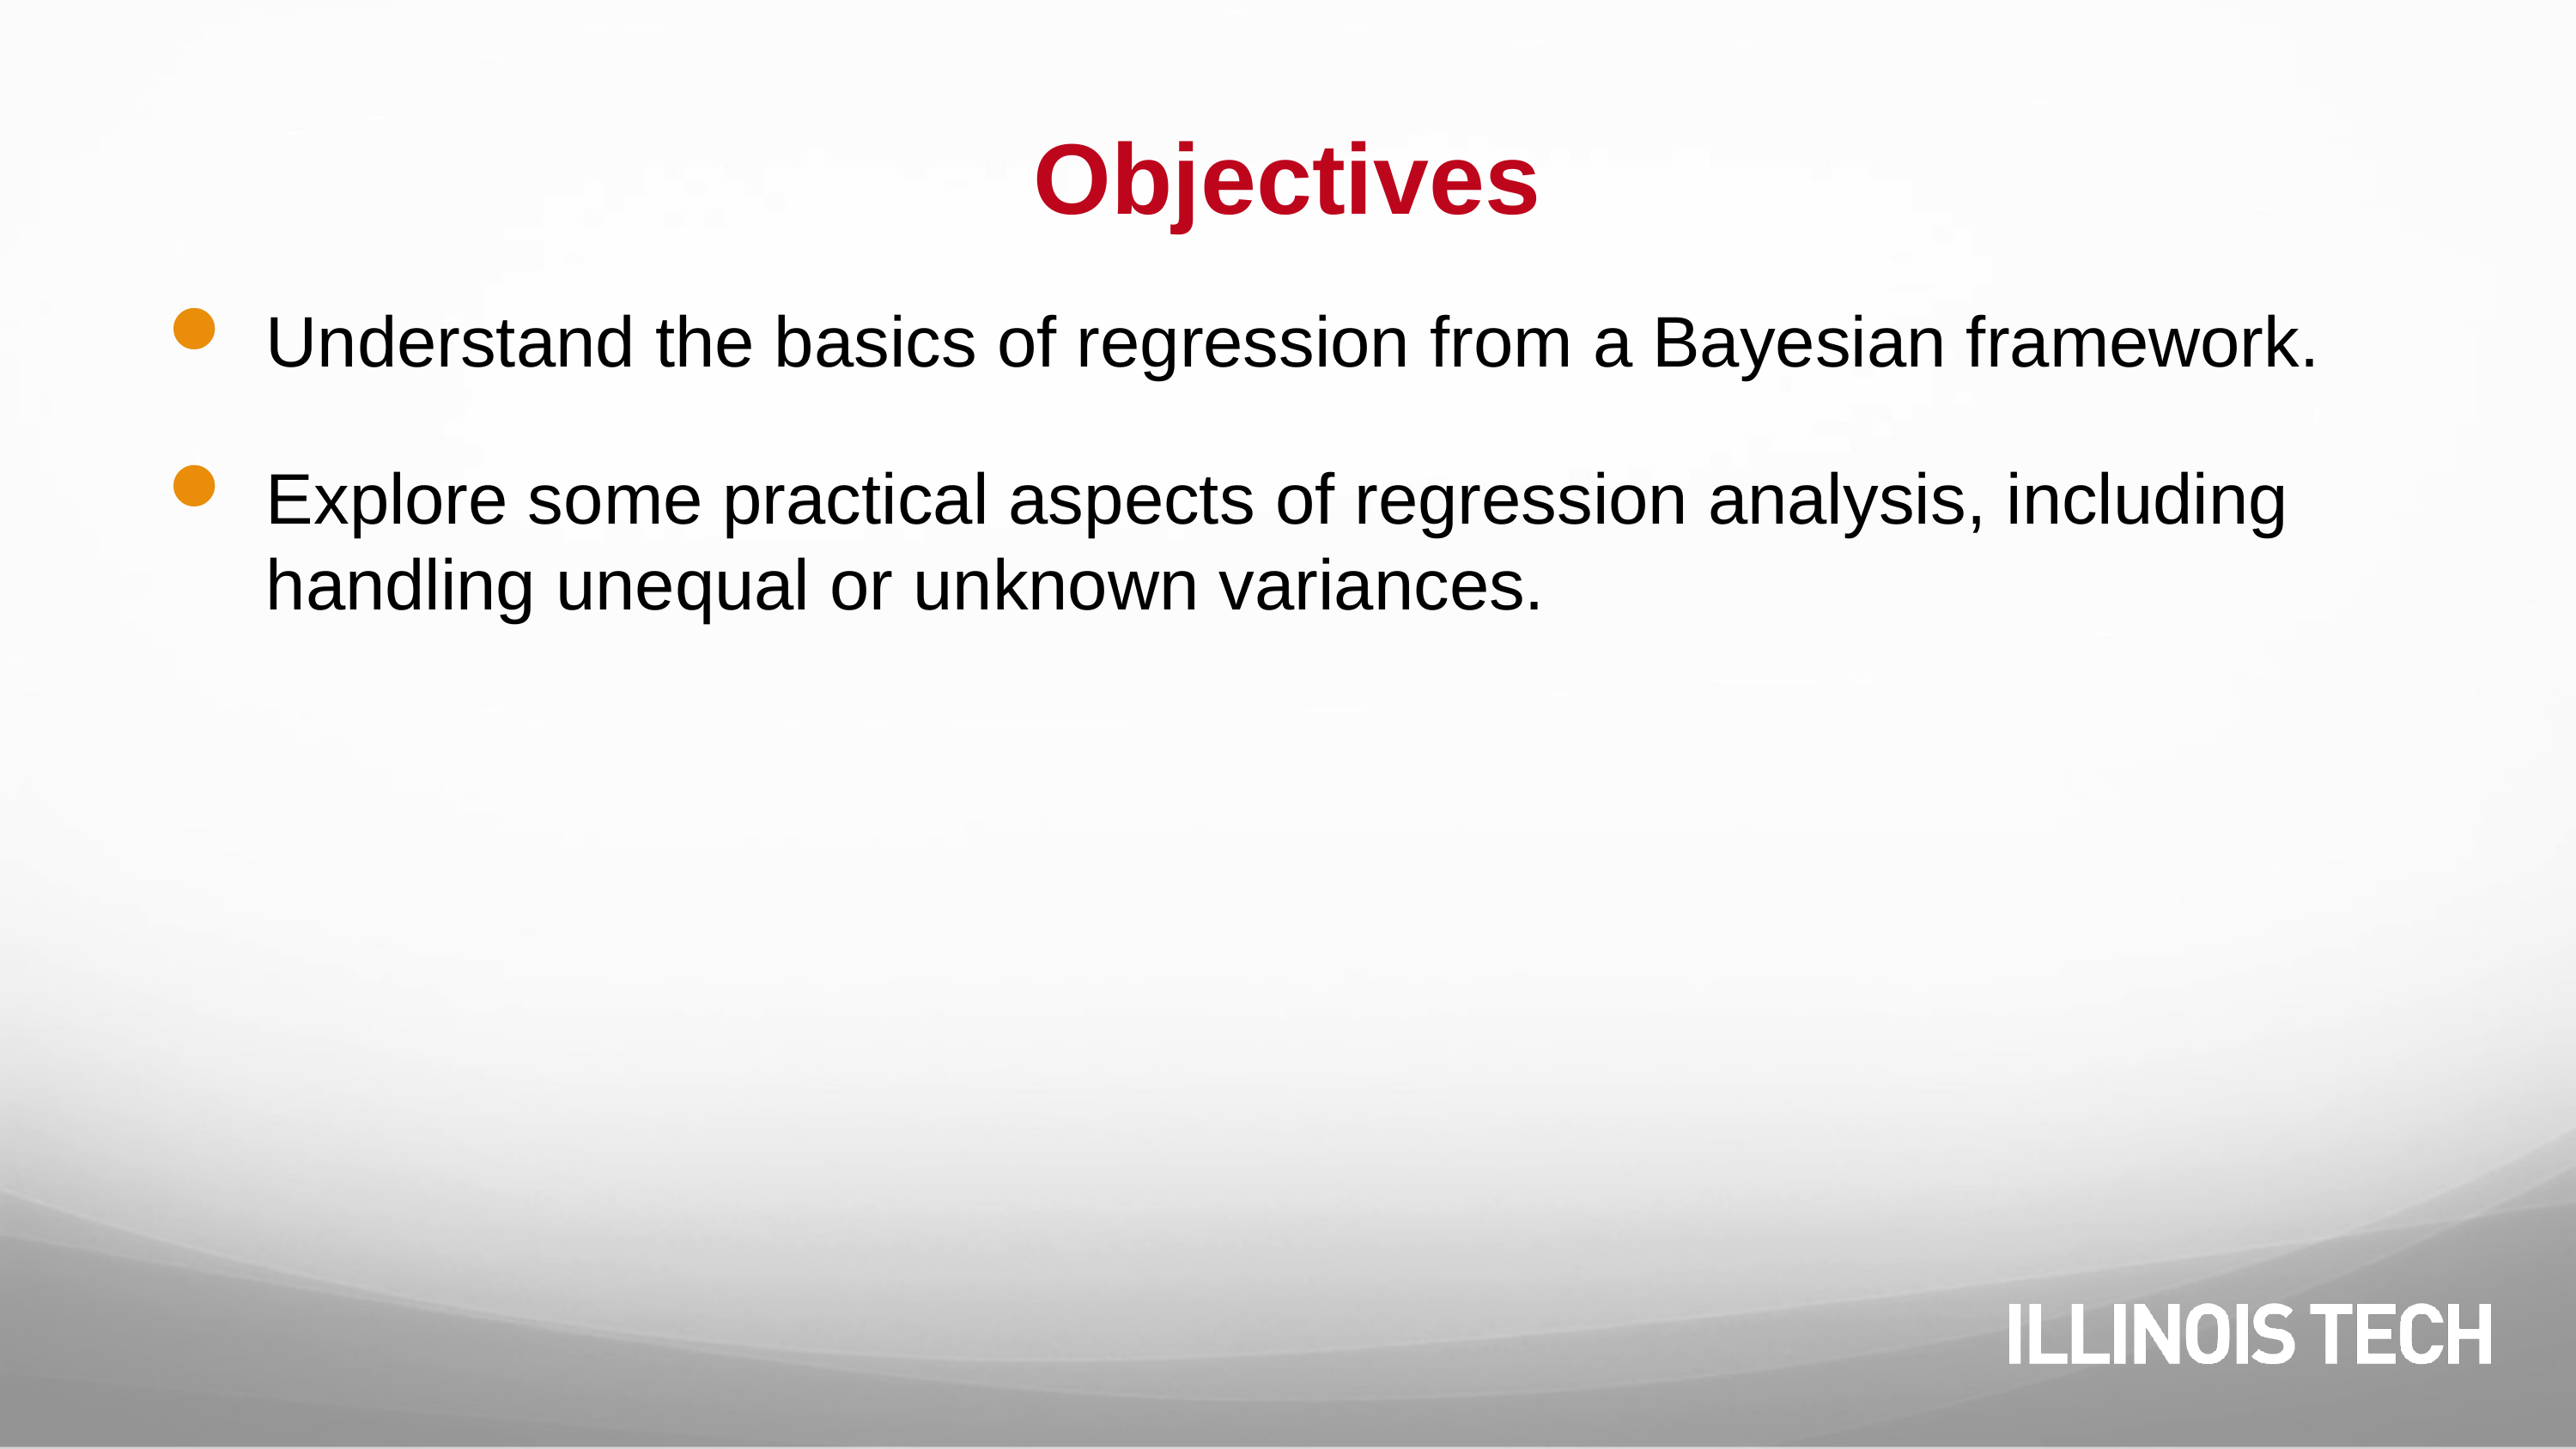

# Objectives
Understand the basics of regression from a Bayesian framework.
Explore some practical aspects of regression analysis, including handling unequal or unknown variances.